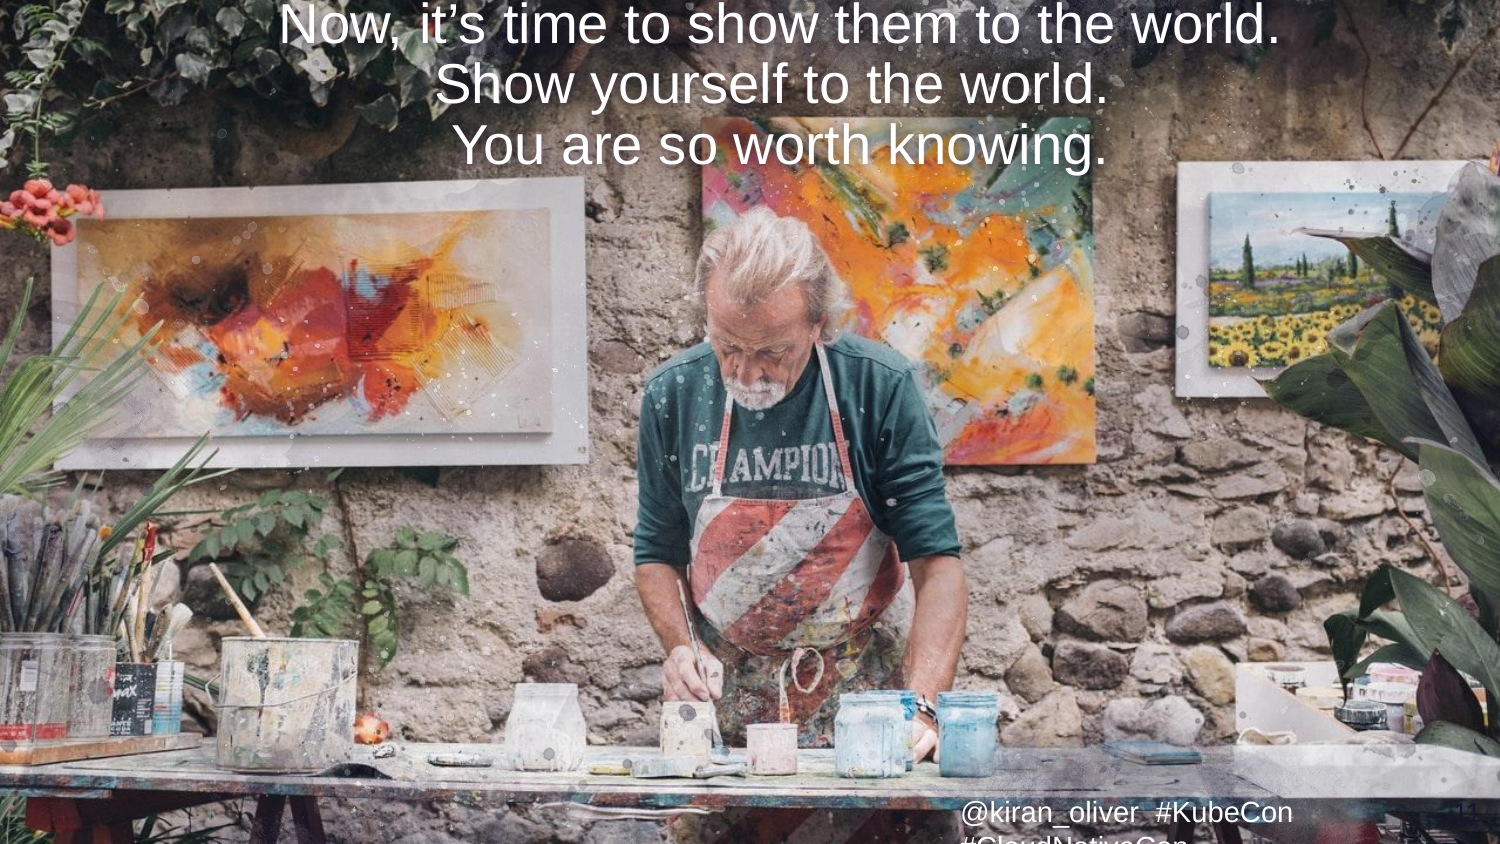

Now, it’s time to show them to the world.
Show yourself to the world.
You are so worth knowing.
@kiran_oliver  #KubeCon  #CloudNativeCon
11